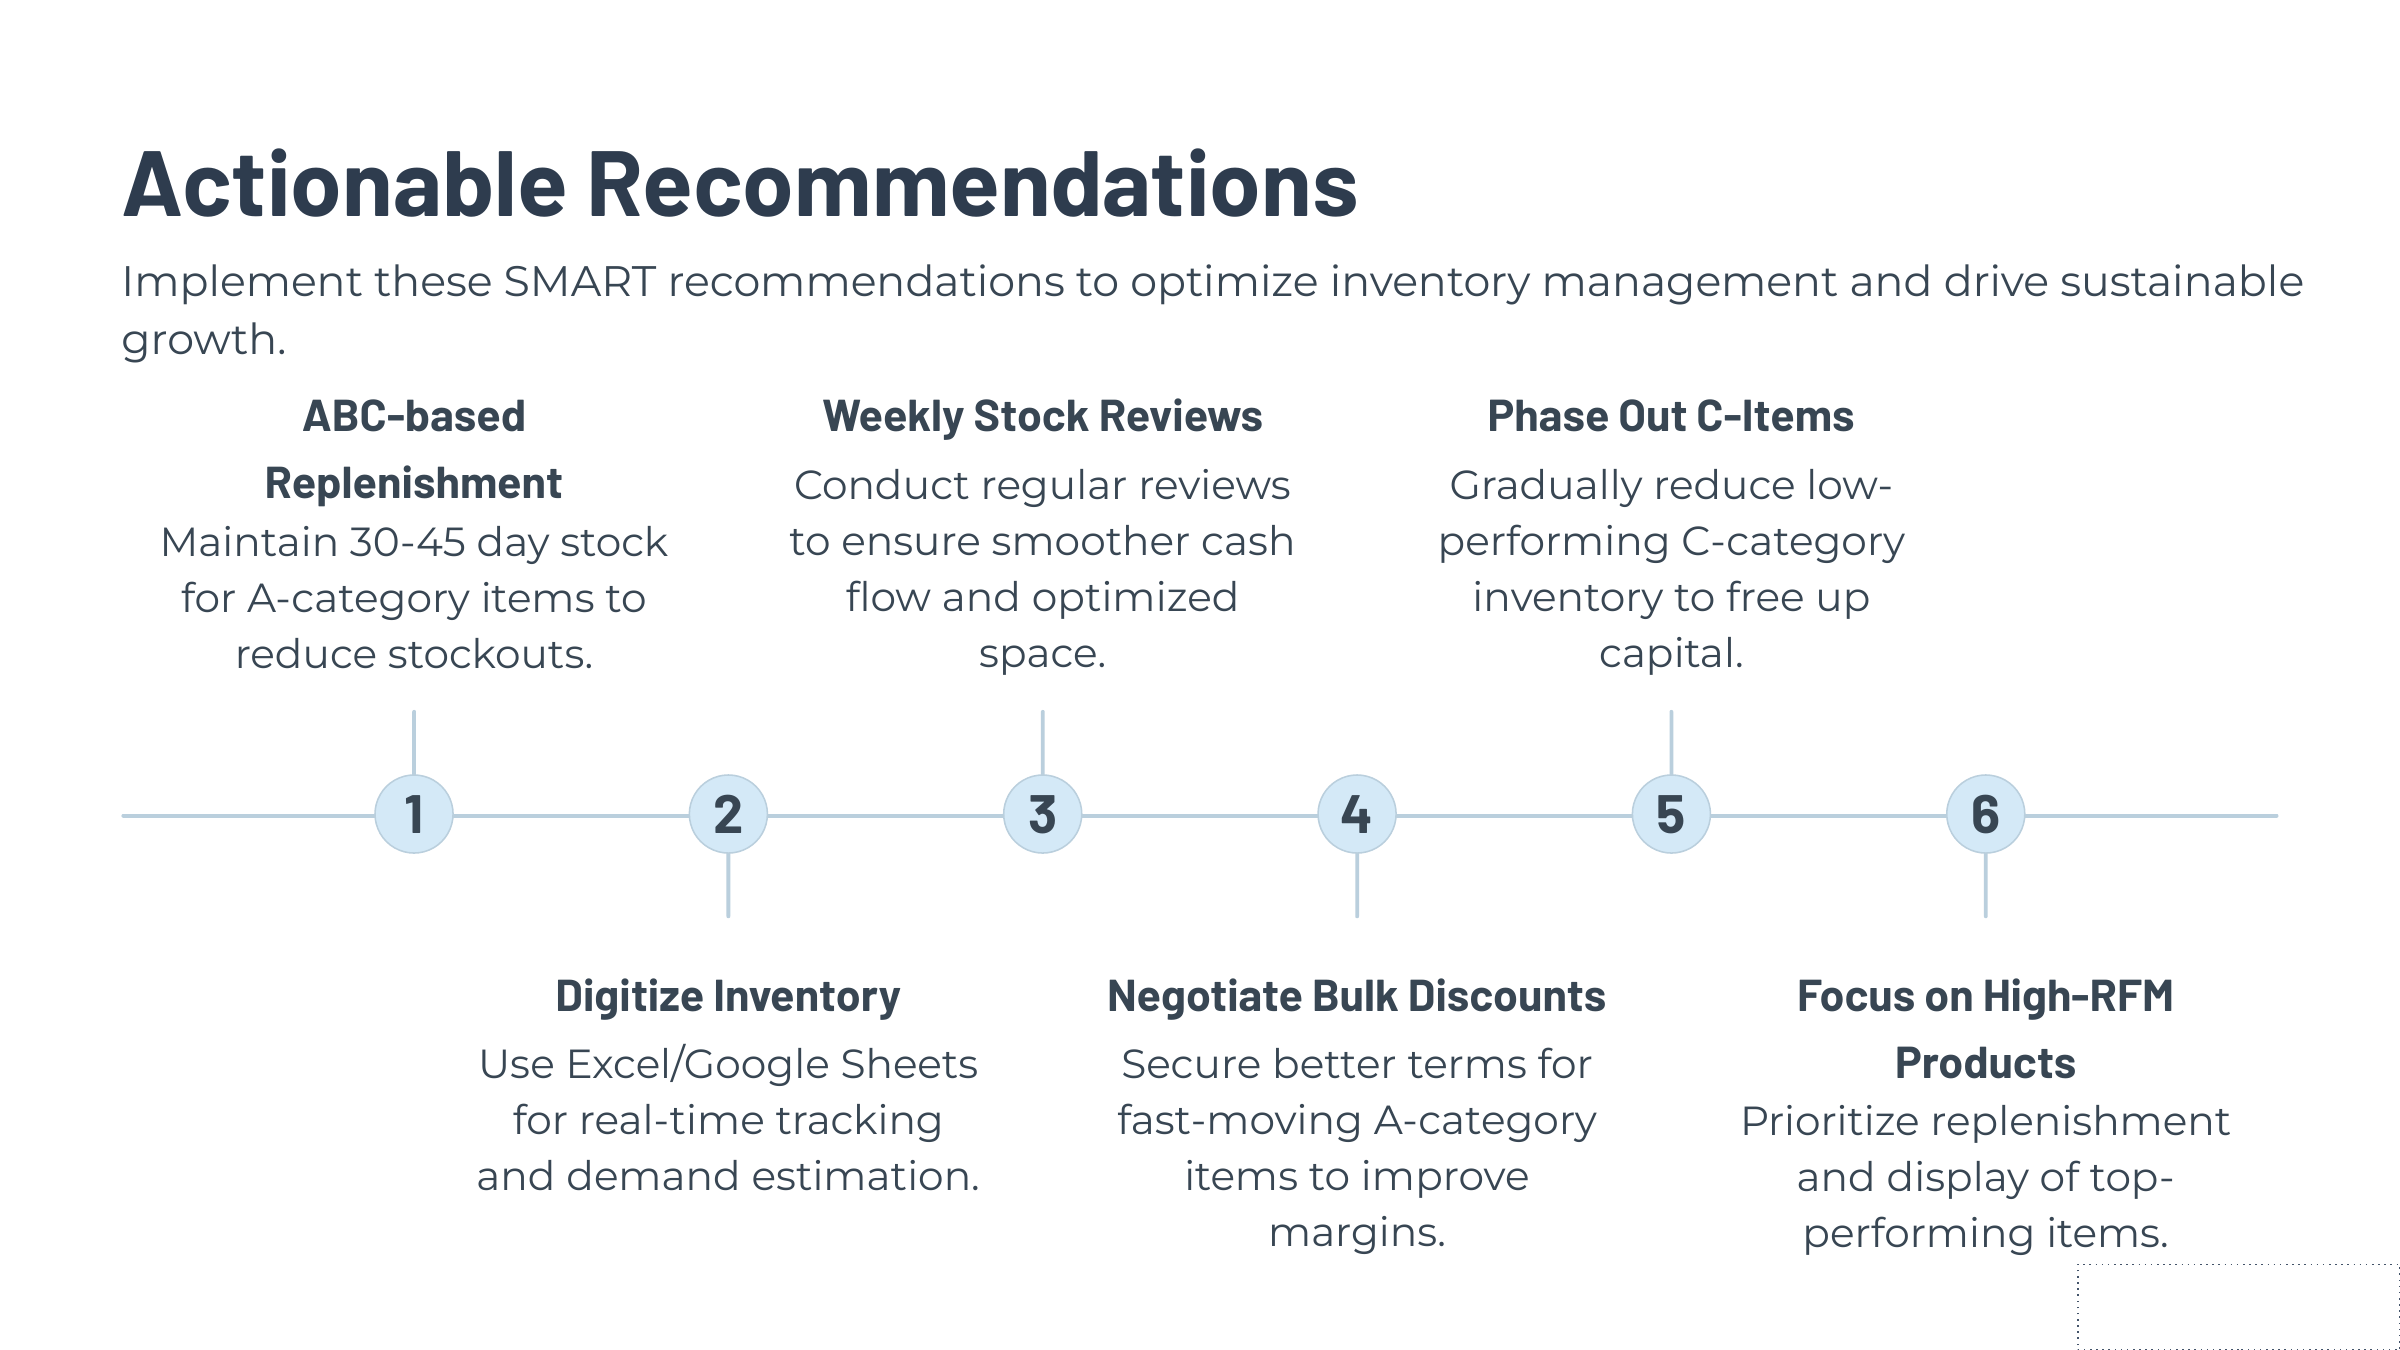

Actionable Recommendations
Implement these SMART recommendations to optimize inventory management and drive sustainable growth.
ABC-based Replenishment
Weekly Stock Reviews
Phase Out C-Items
Conduct regular reviews to ensure smoother cash flow and optimized space.
Gradually reduce low-performing C-category inventory to free up capital.
Maintain 30-45 day stock for A-category items to reduce stockouts.

1
2
3
4
5
6

Digitize Inventory
Negotiate Bulk Discounts
Focus on High-RFM Products
Use Excel/Google Sheets for real-time tracking and demand estimation.
Secure better terms for fast-moving A-category items to improve margins.
Prioritize replenishment and display of top-performing items.